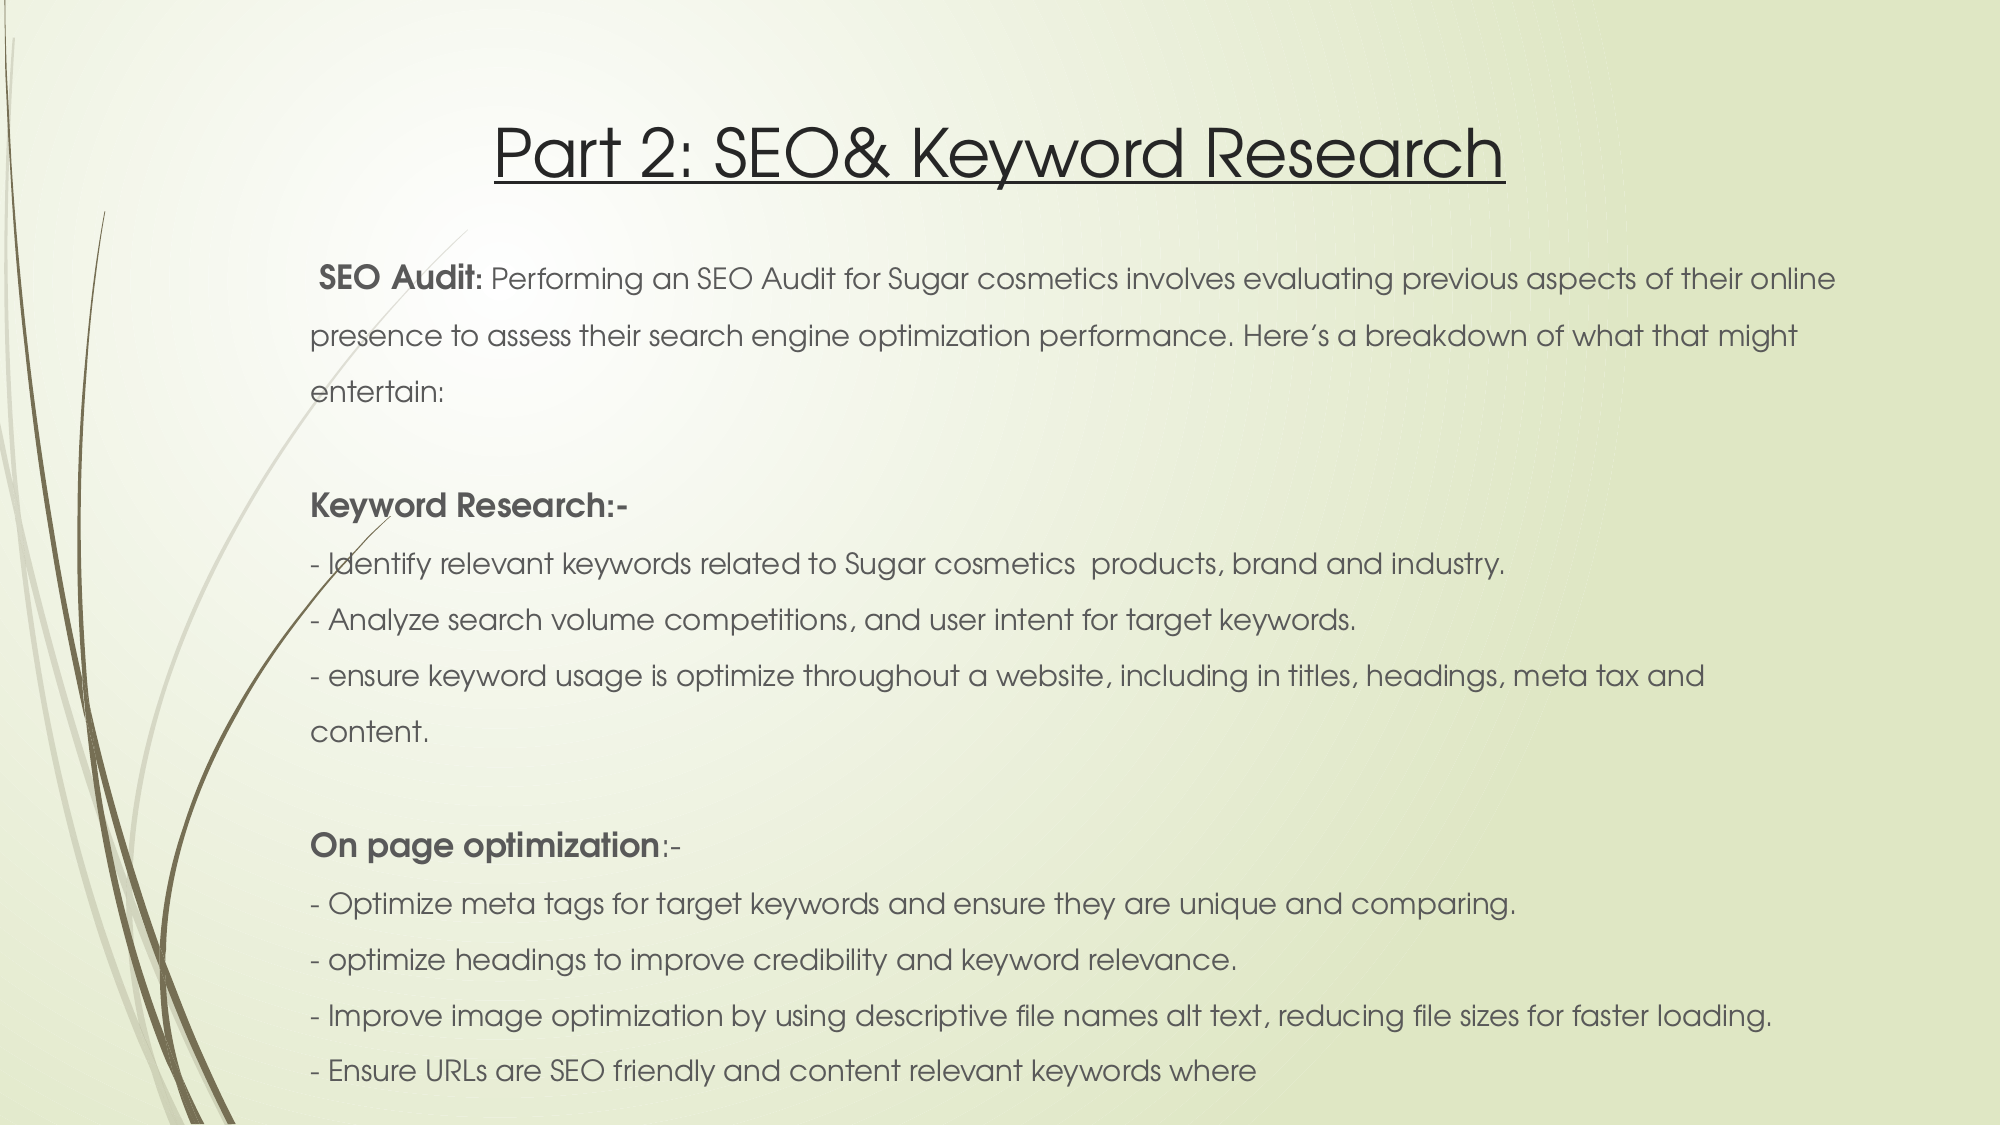

# Part 2: SEO& Keyword Research
 SEO Audit: Performing an SEO Audit for Sugar cosmetics involves evaluating previous aspects of their online
presence to assess their search engine optimization performance. Here’s a breakdown of what that might
entertain:

Keyword Research:-
- Identify relevant keywords related to Sugar cosmetics  products, brand and industry.
- Analyze search volume competitions, and user intent for target keywords.
- ensure keyword usage is optimize throughout a website, including in titles, headings, meta tax and
content.

On page optimization:-
- Optimize meta tags for target keywords and ensure they are unique and comparing.
- optimize headings to improve credibility and keyword relevance.
- Improve image optimization by using descriptive file names alt text, reducing file sizes for faster loading.
- Ensure URLs are SEO friendly and content relevant keywords where